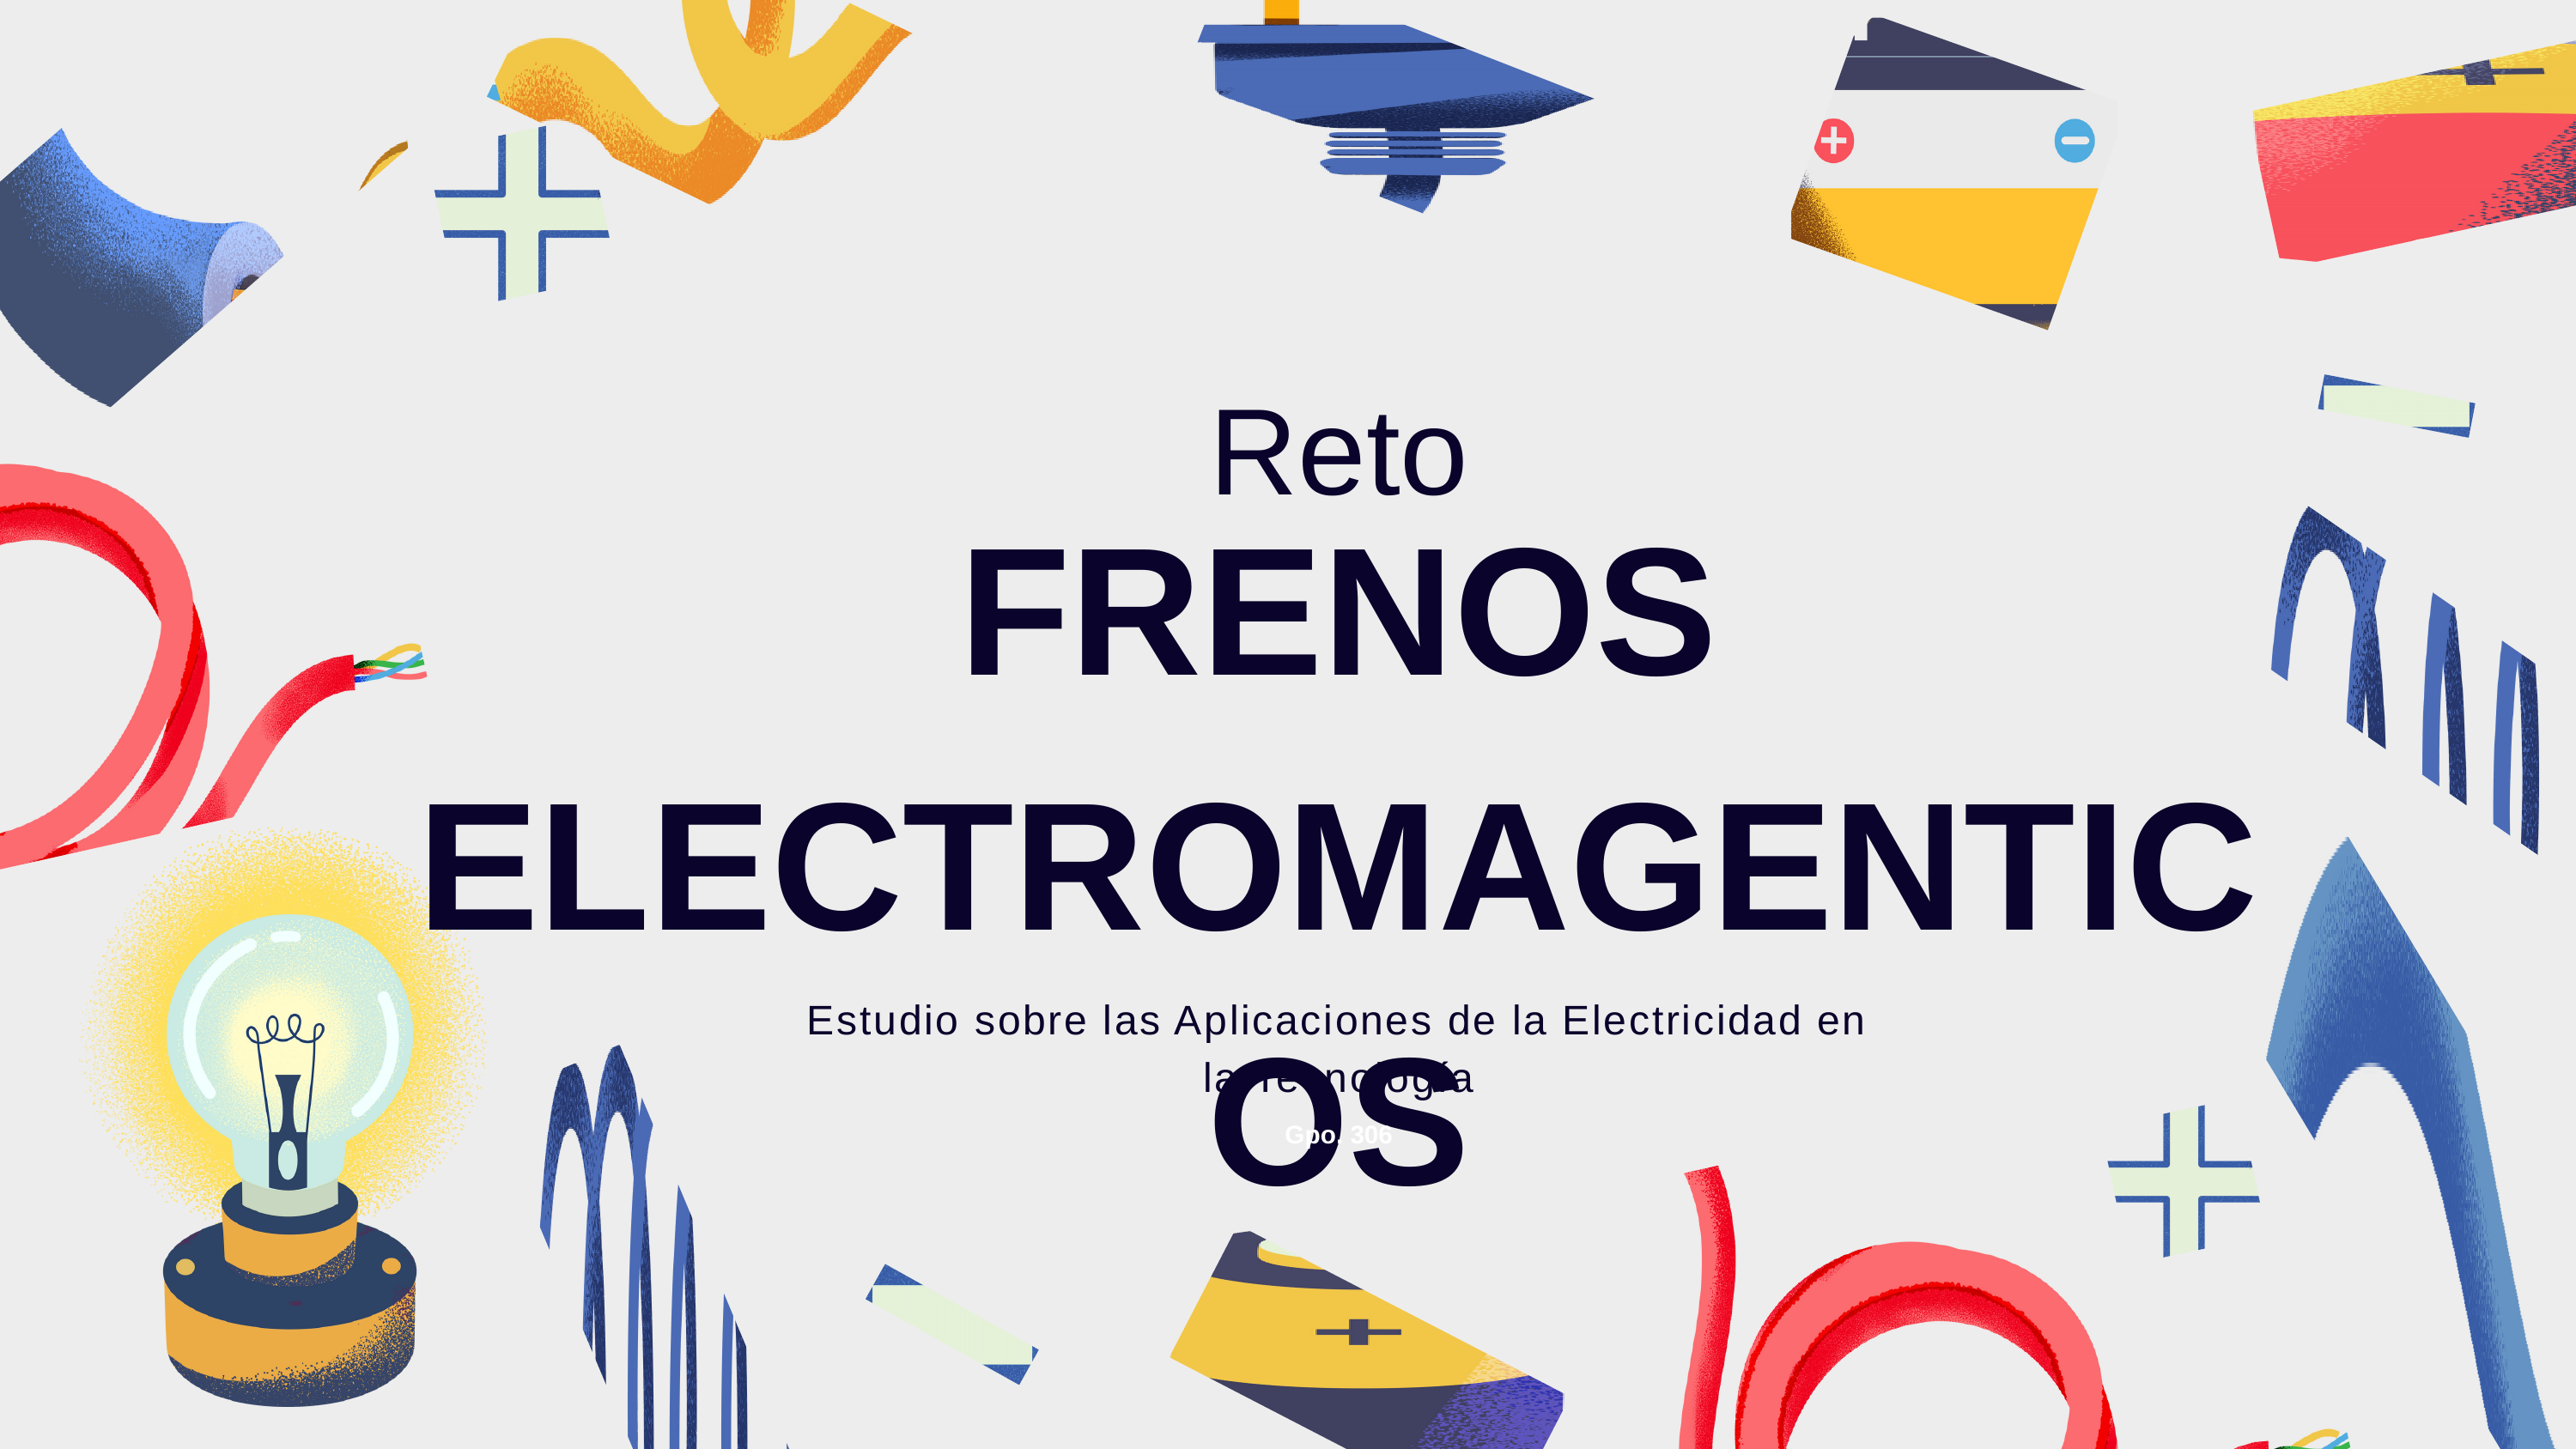

Reto

FRENOS ELECTROMAGENTICOS

Estudio sobre las Aplicaciones de la Electricidad en la Tecnología

Gpo. 306